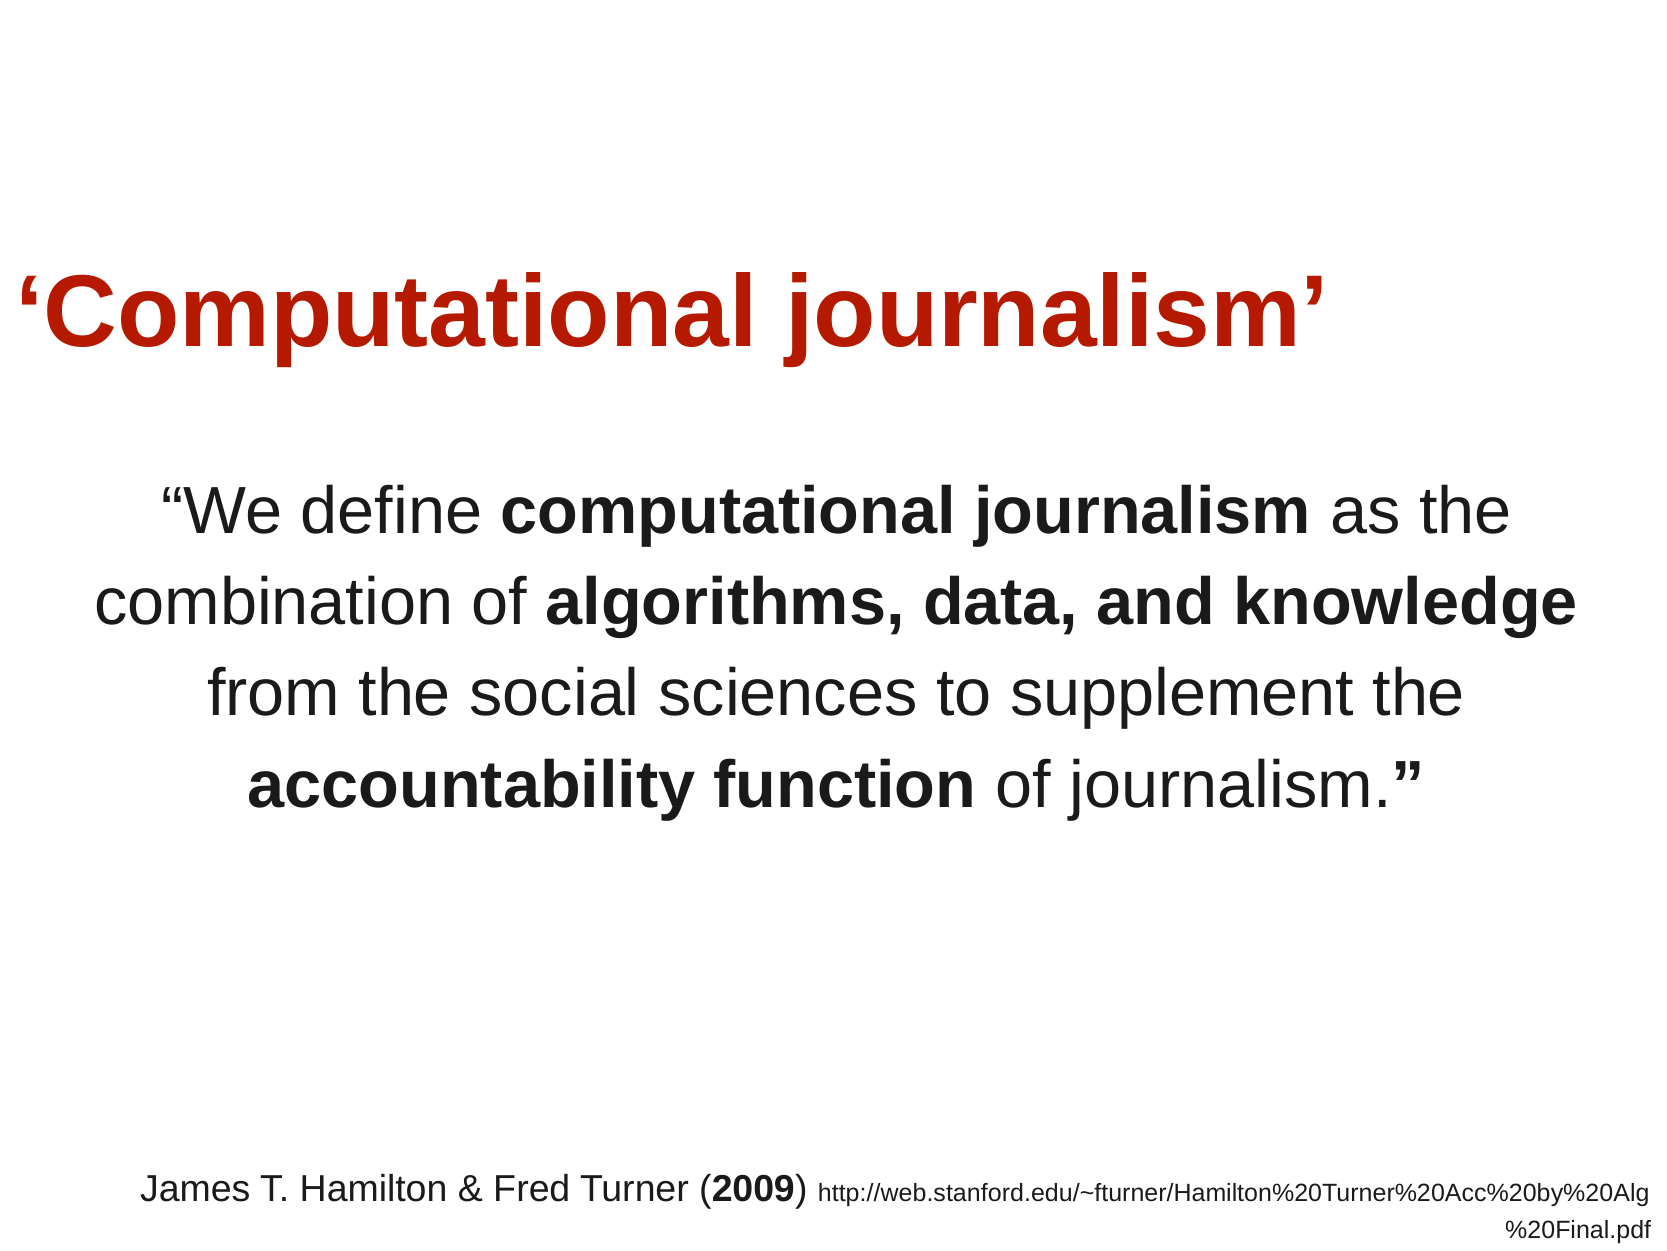

‘Computational journalism’
“We define computational journalism as the combination of algorithms, data, and knowledge from the social sciences to supplement the accountability function of journalism.”

James T. Hamilton & Fred Turner (2009) http://web.stanford.edu/~fturner/Hamilton%20Turner%20Acc%20by%20Alg%20Final.pdf